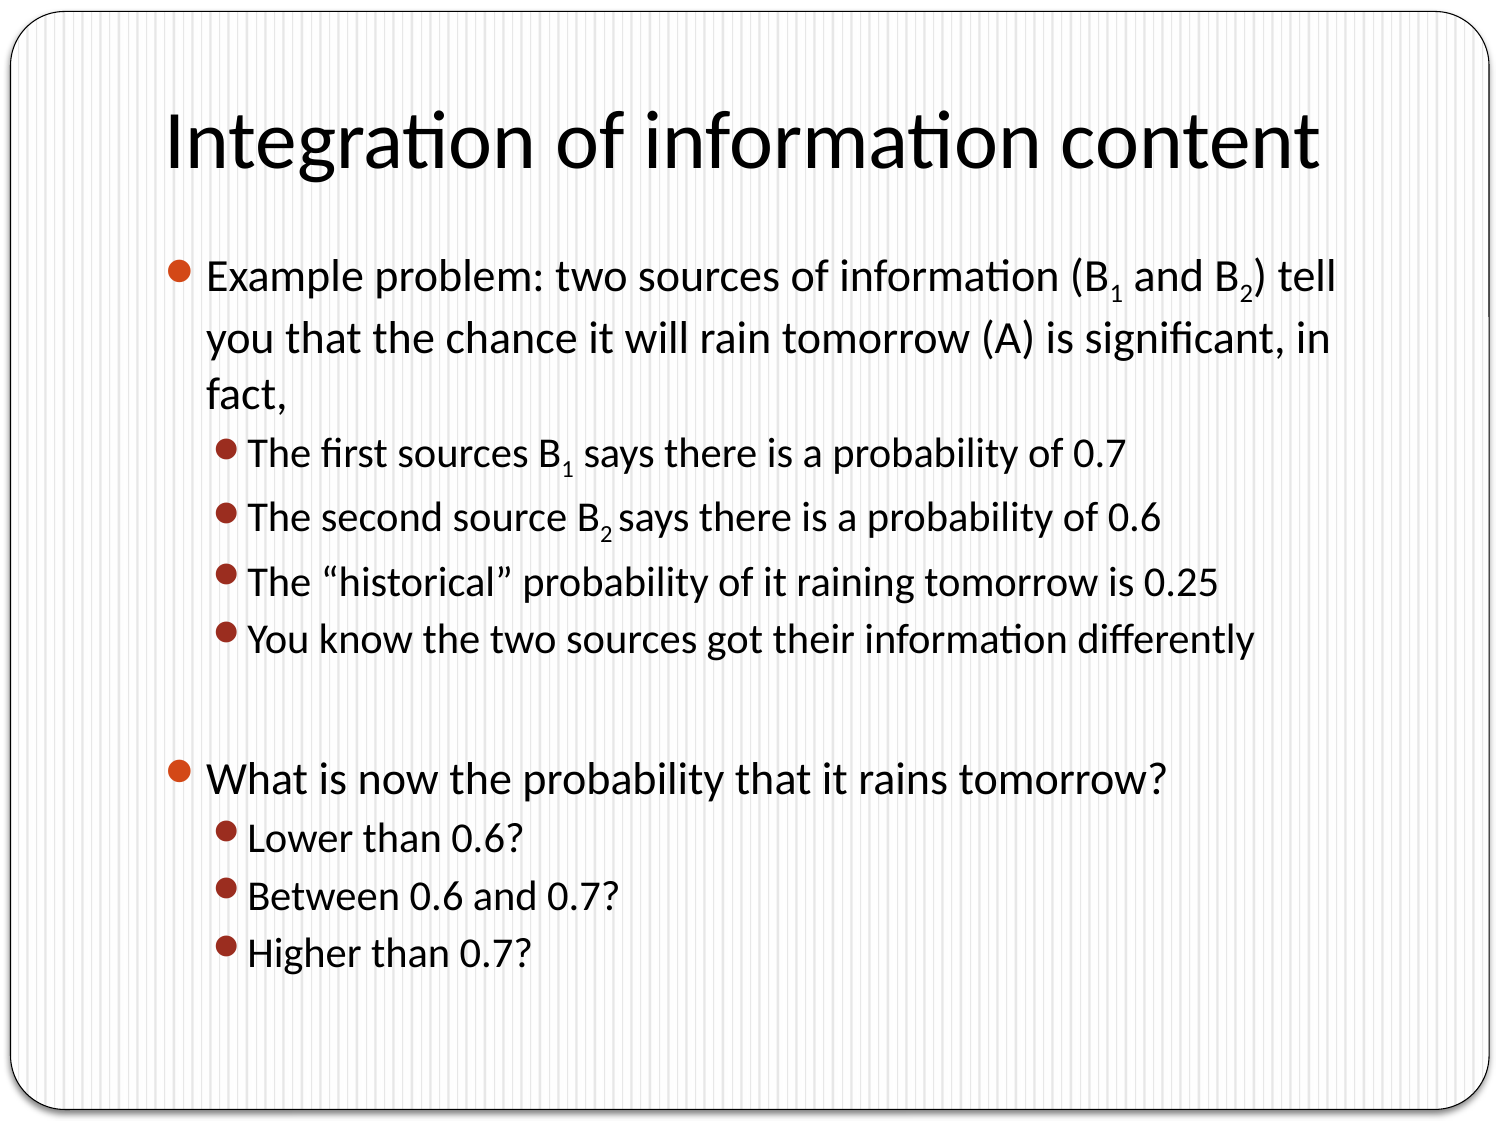

# Integration of information content
Example problem: two sources of information (B1 and B2) tell you that the chance it will rain tomorrow (A) is significant, in fact,
The first sources B1 says there is a probability of 0.7
The second source B2 says there is a probability of 0.6
The “historical” probability of it raining tomorrow is 0.25
You know the two sources got their information differently

What is now the probability that it rains tomorrow?
Lower than 0.6?
Between 0.6 and 0.7?
Higher than 0.7?